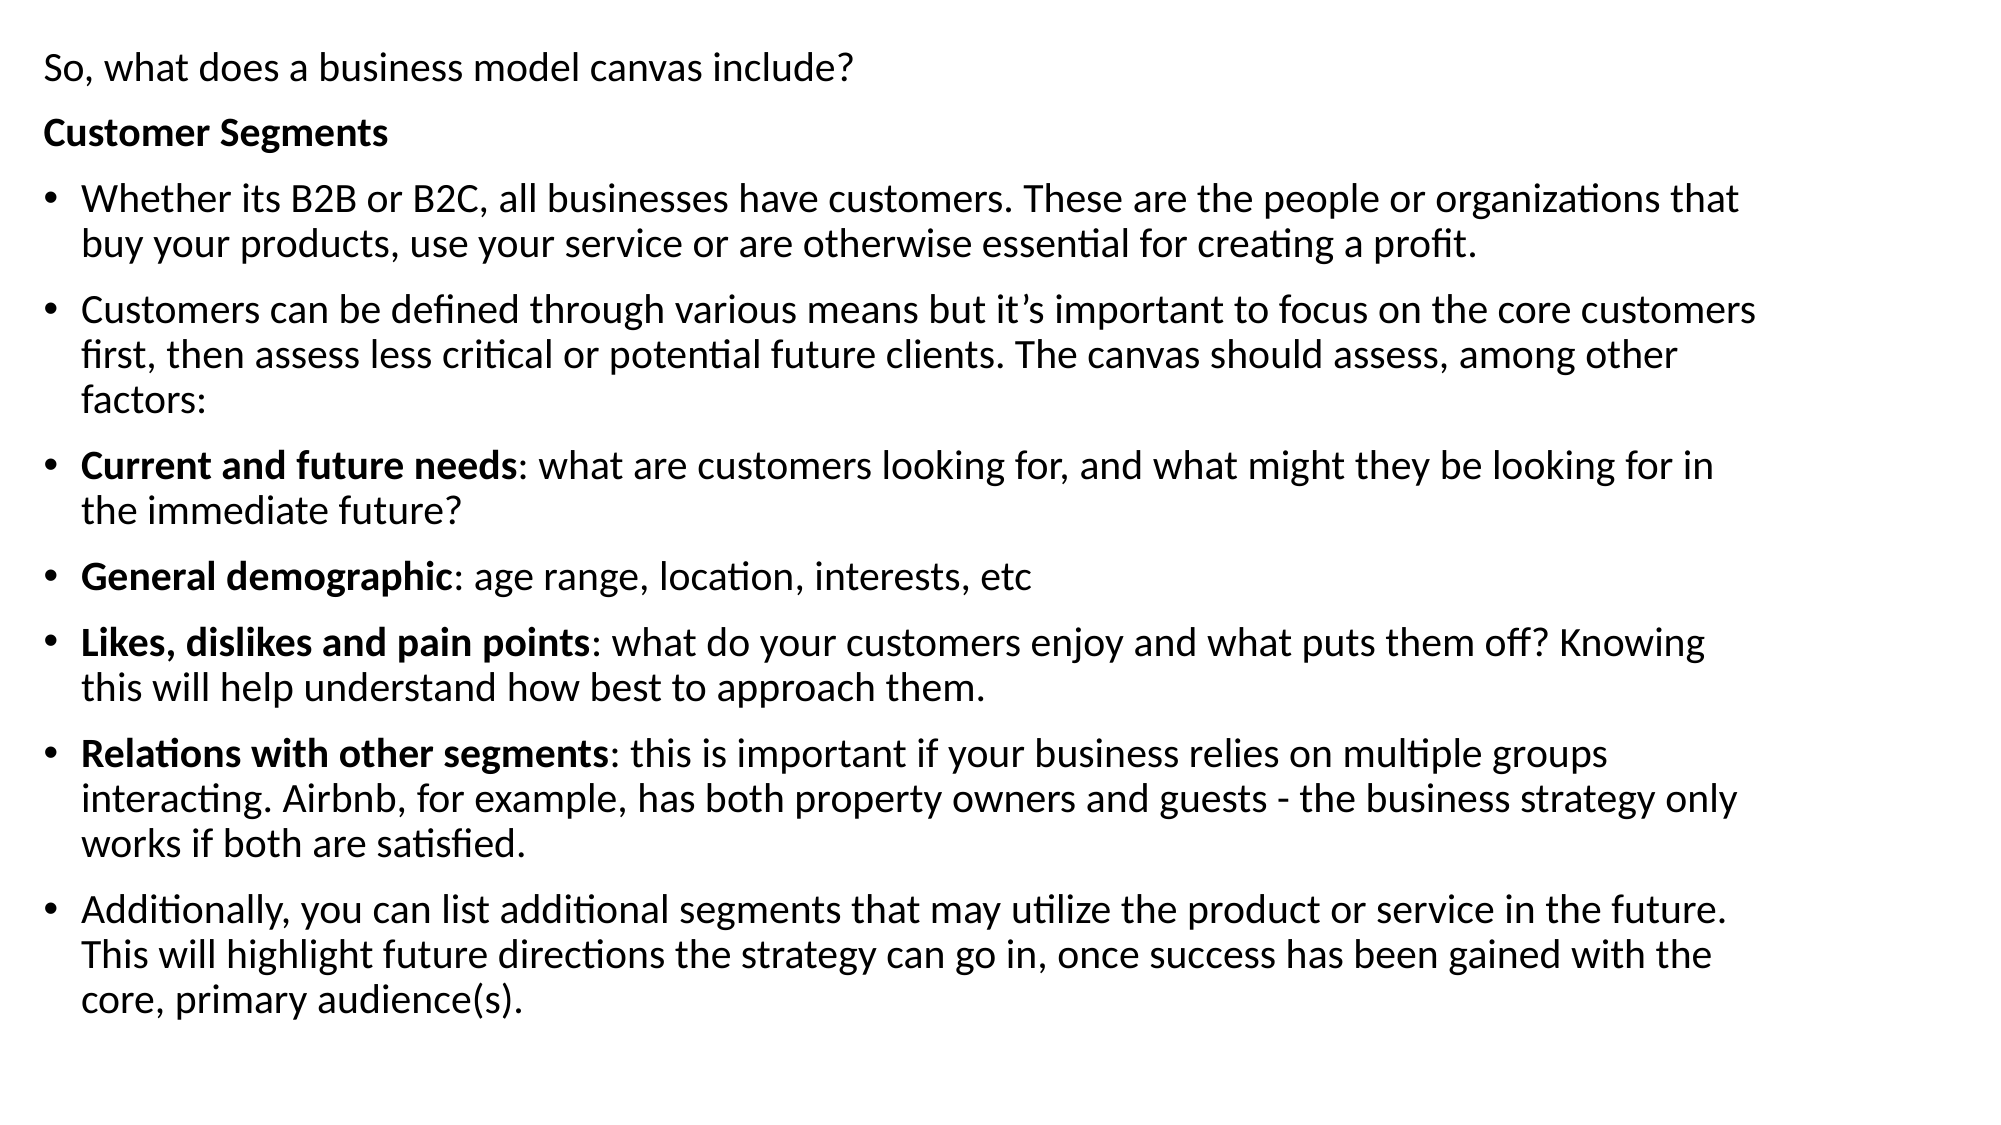

So, what does a business model canvas include?
Customer Segments
Whether its B2B or B2C, all businesses have customers. These are the people or organizations that buy your products, use your service or are otherwise essential for creating a profit.
Customers can be defined through various means but it’s important to focus on the core customers first, then assess less critical or potential future clients. The canvas should assess, among other factors:
Current and future needs: what are customers looking for, and what might they be looking for in the immediate future?
General demographic: age range, location, interests, etc
Likes, dislikes and pain points: what do your customers enjoy and what puts them off? Knowing this will help understand how best to approach them.
Relations with other segments: this is important if your business relies on multiple groups interacting. Airbnb, for example, has both property owners and guests - the business strategy only works if both are satisfied.
Additionally, you can list additional segments that may utilize the product or service in the future. This will highlight future directions the strategy can go in, once success has been gained with the core, primary audience(s).